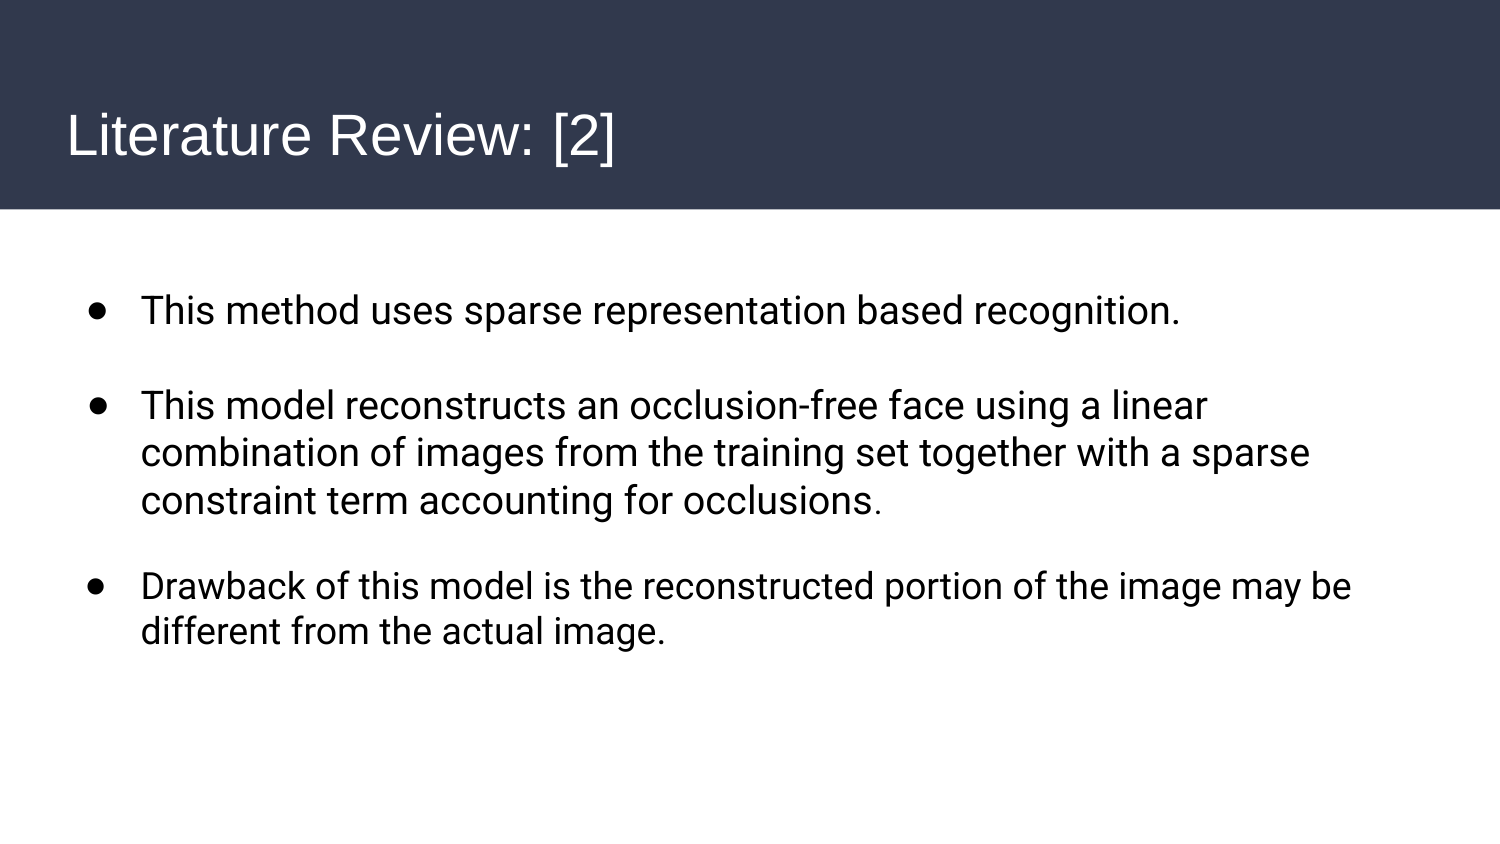

# Literature Review: [2]
This method uses sparse representation based recognition.

This model reconstructs an occlusion-free face using a linear combination of images from the training set together with a sparse constraint term accounting for occlusions.

Drawback of this model is the reconstructed portion of the image may be different from the actual image.